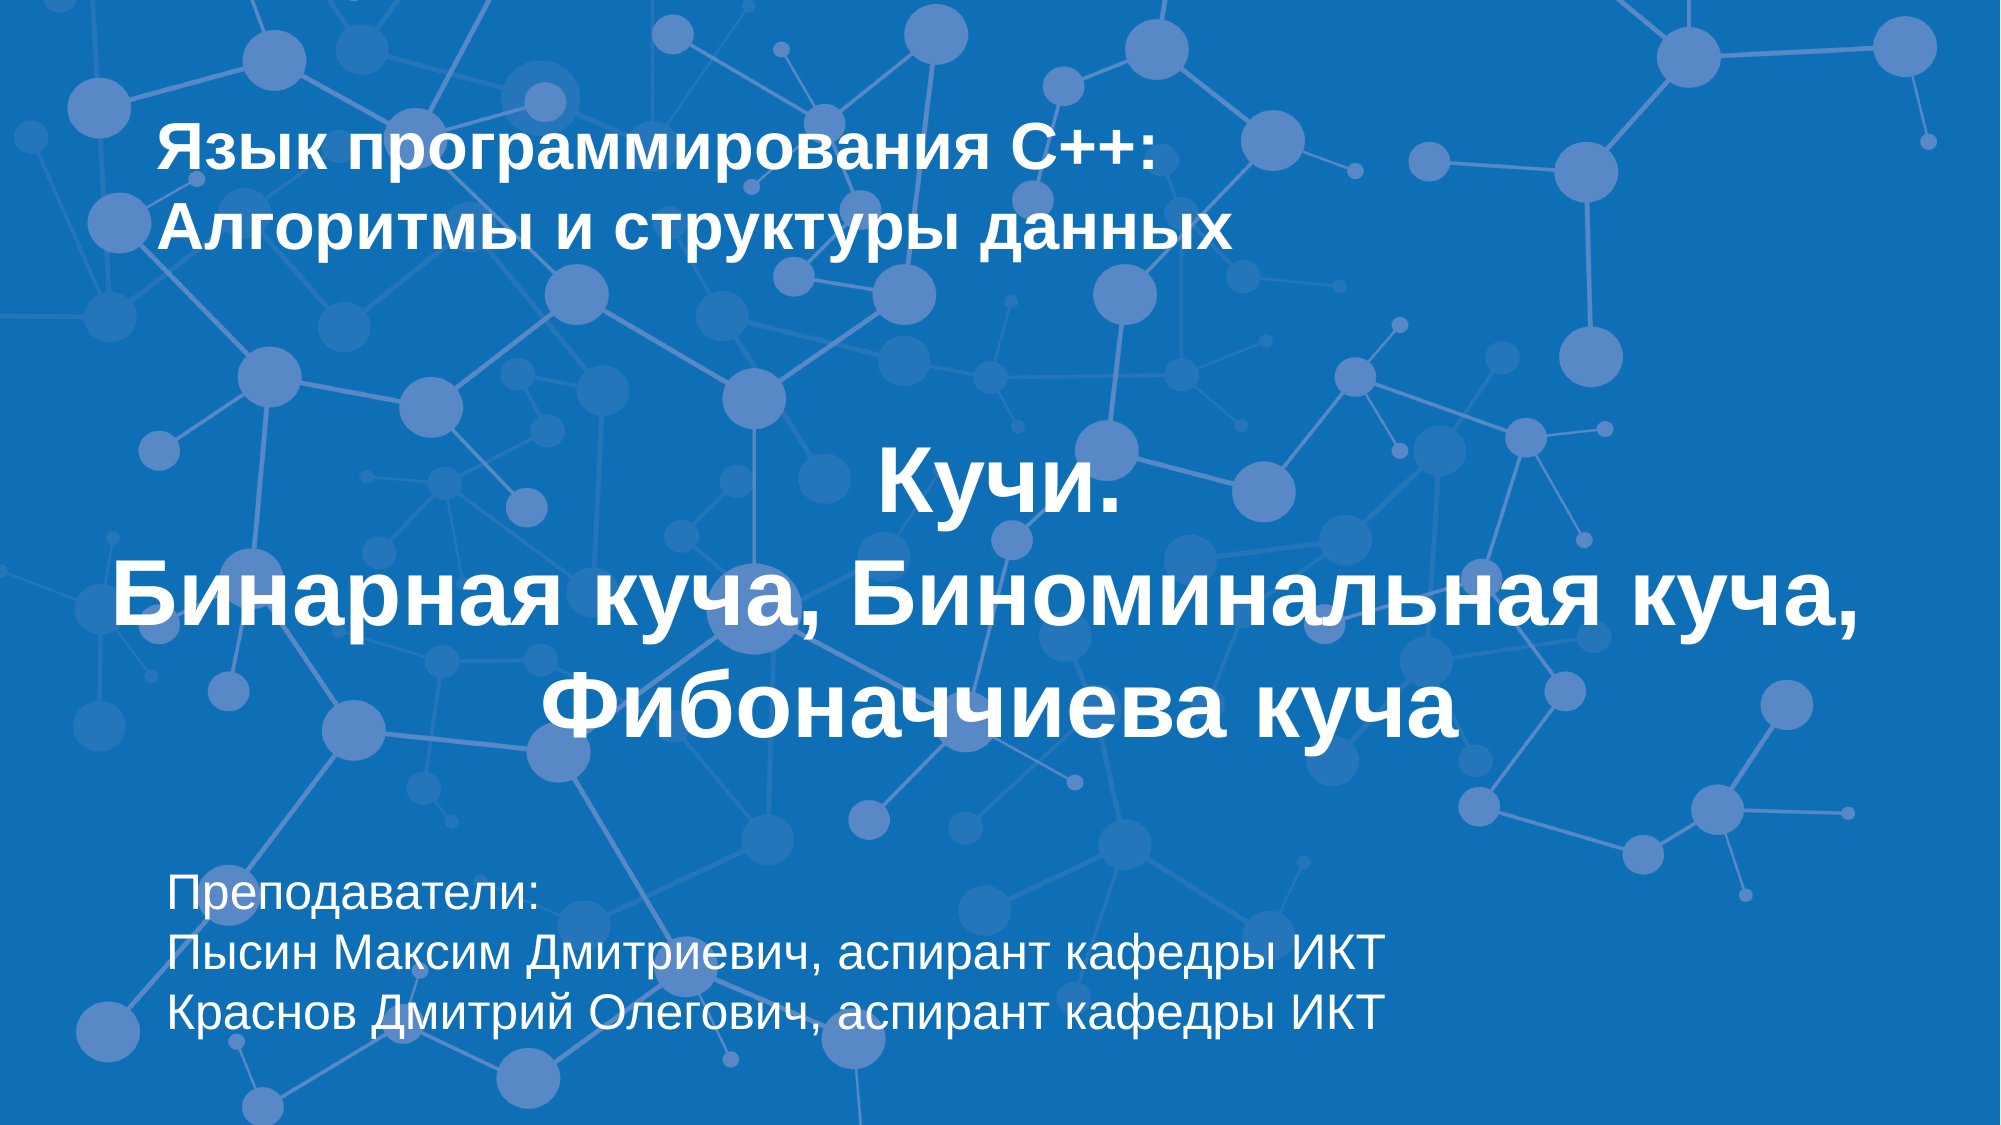

Язык программирования С++:
Алгоритмы и структуры данных
Кучи.
Бинарная куча, Биноминальная куча,
Фибоначчиева куча
Преподаватели:
Пысин Максим Дмитриевич, аспирант кафедры ИКТ
Краснов Дмитрий Олегович, аспирант кафедры ИКТ